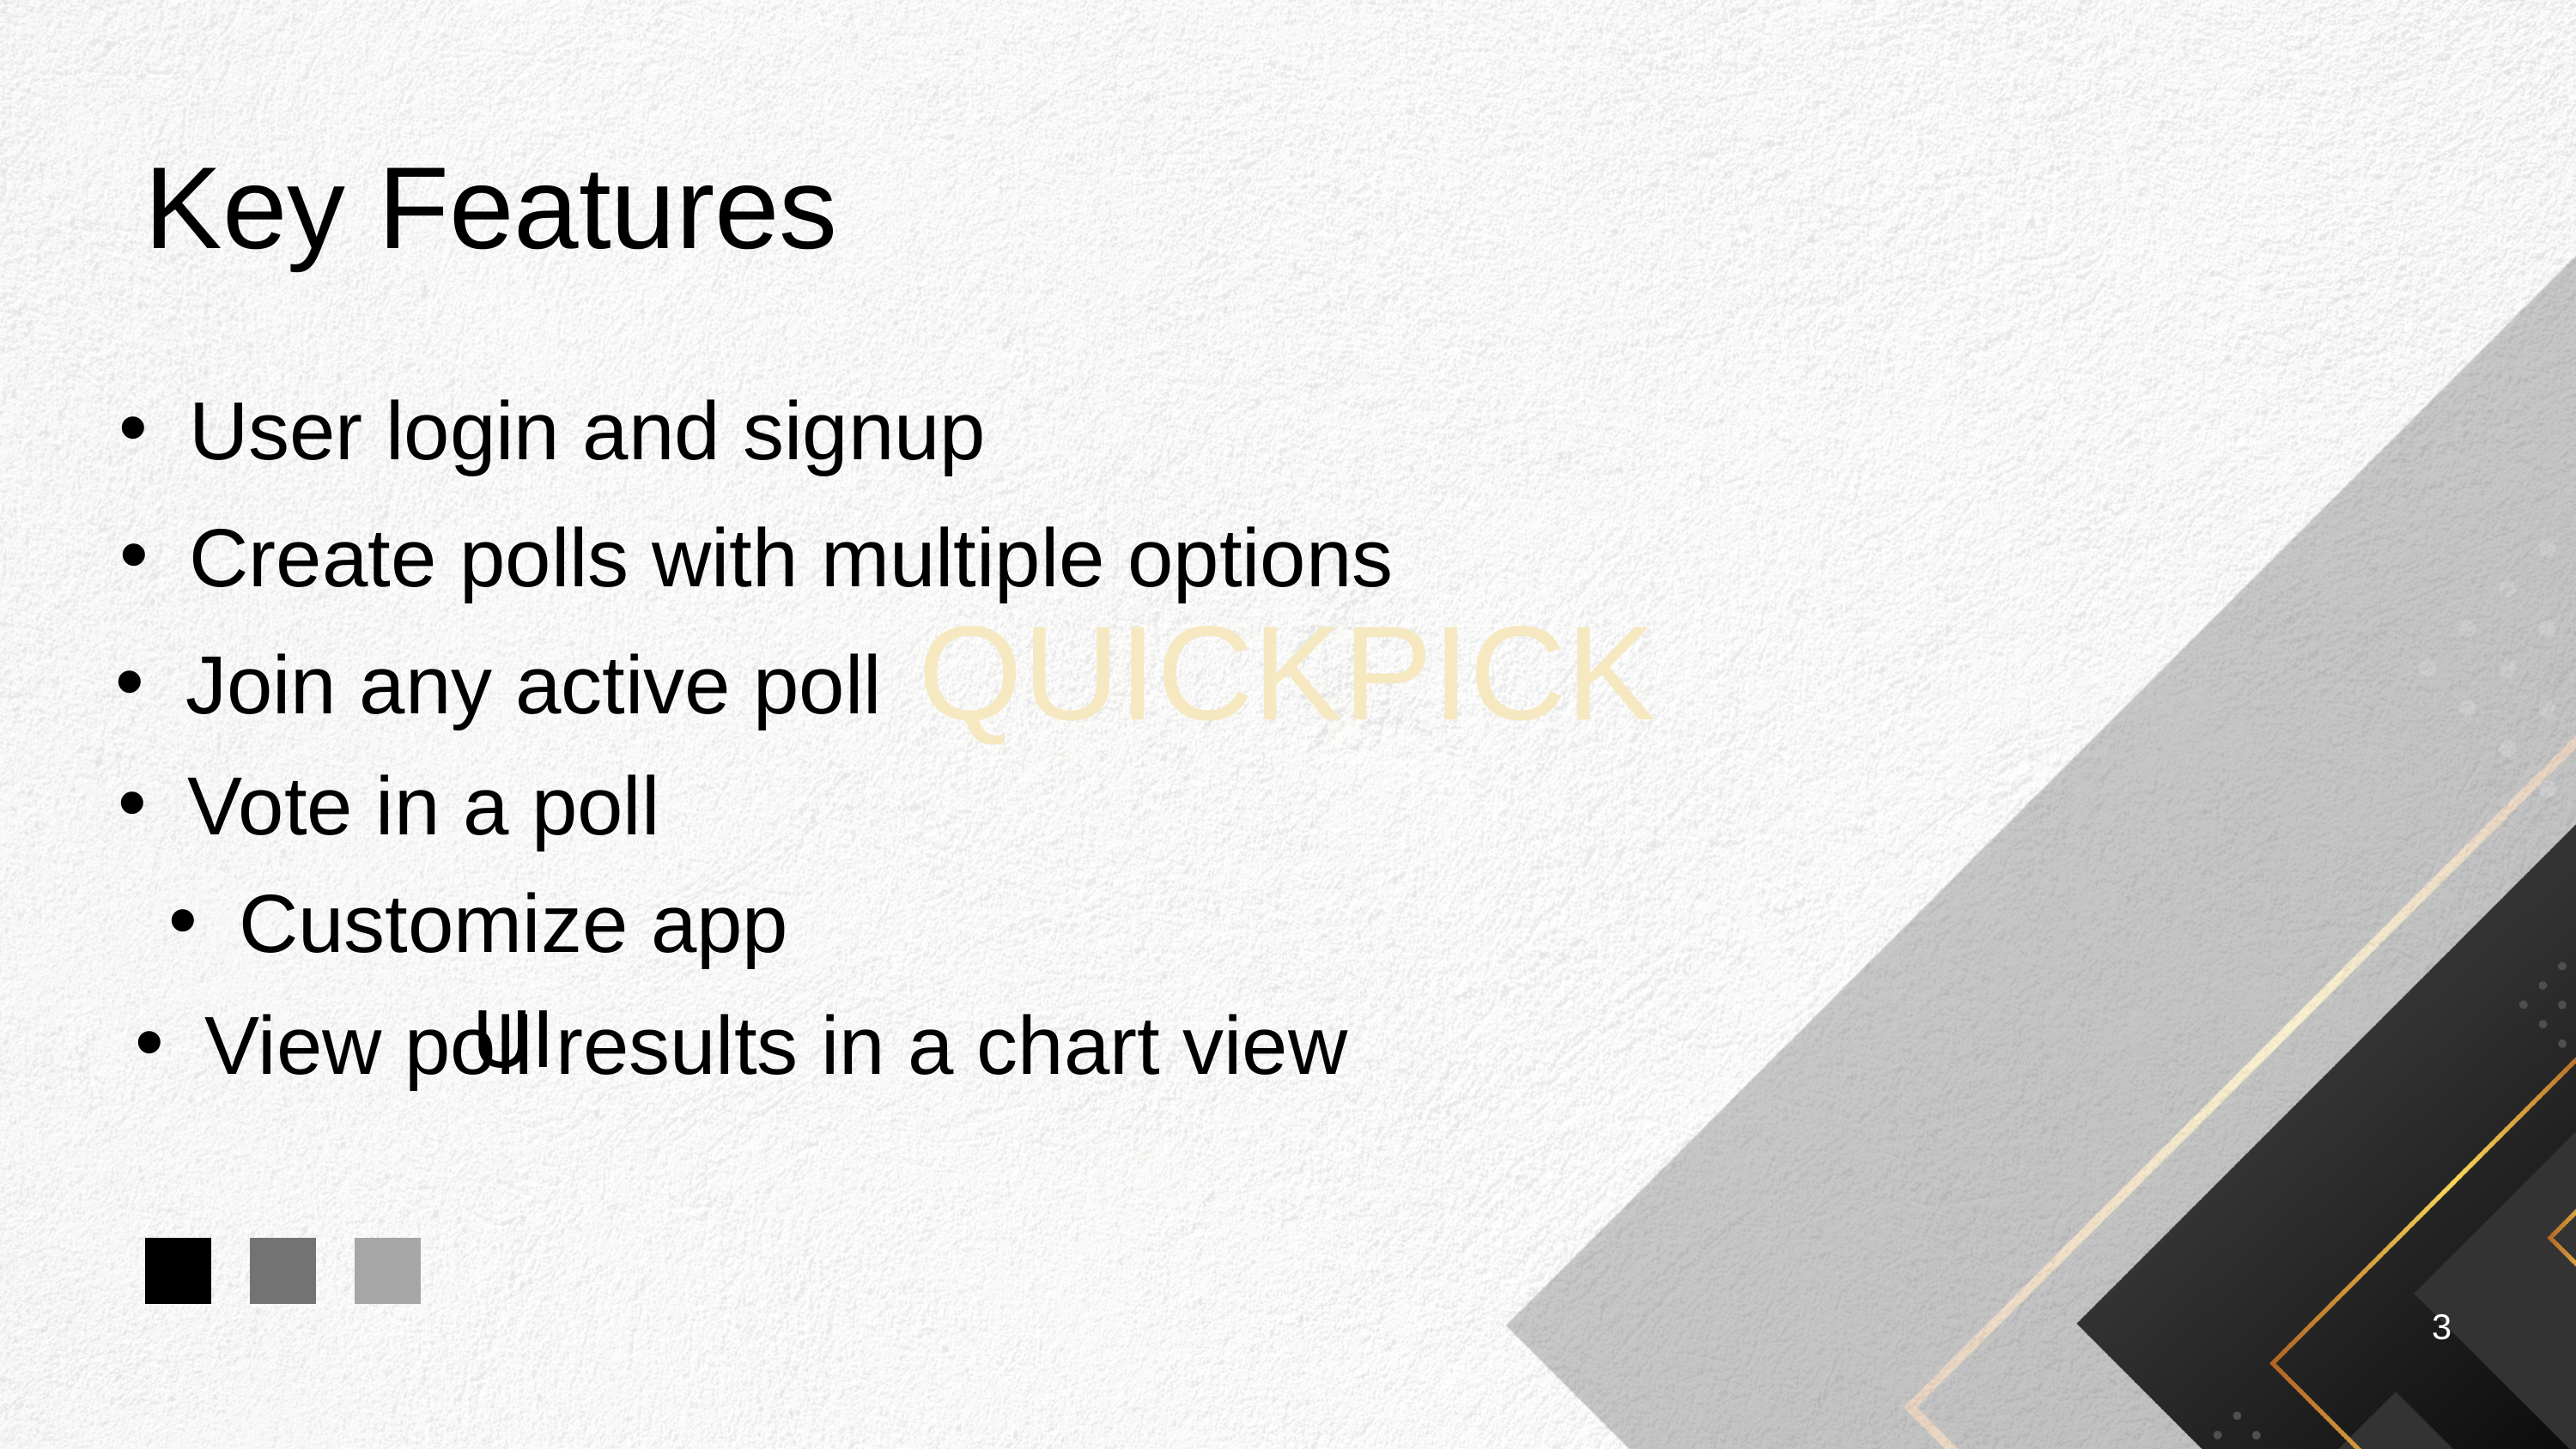

Key Features

User login and signup
Create polls with multiple options
QUICKPICK

Join any active poll
Vote in a poll

Customize app UI
View poll results in a chart view

3